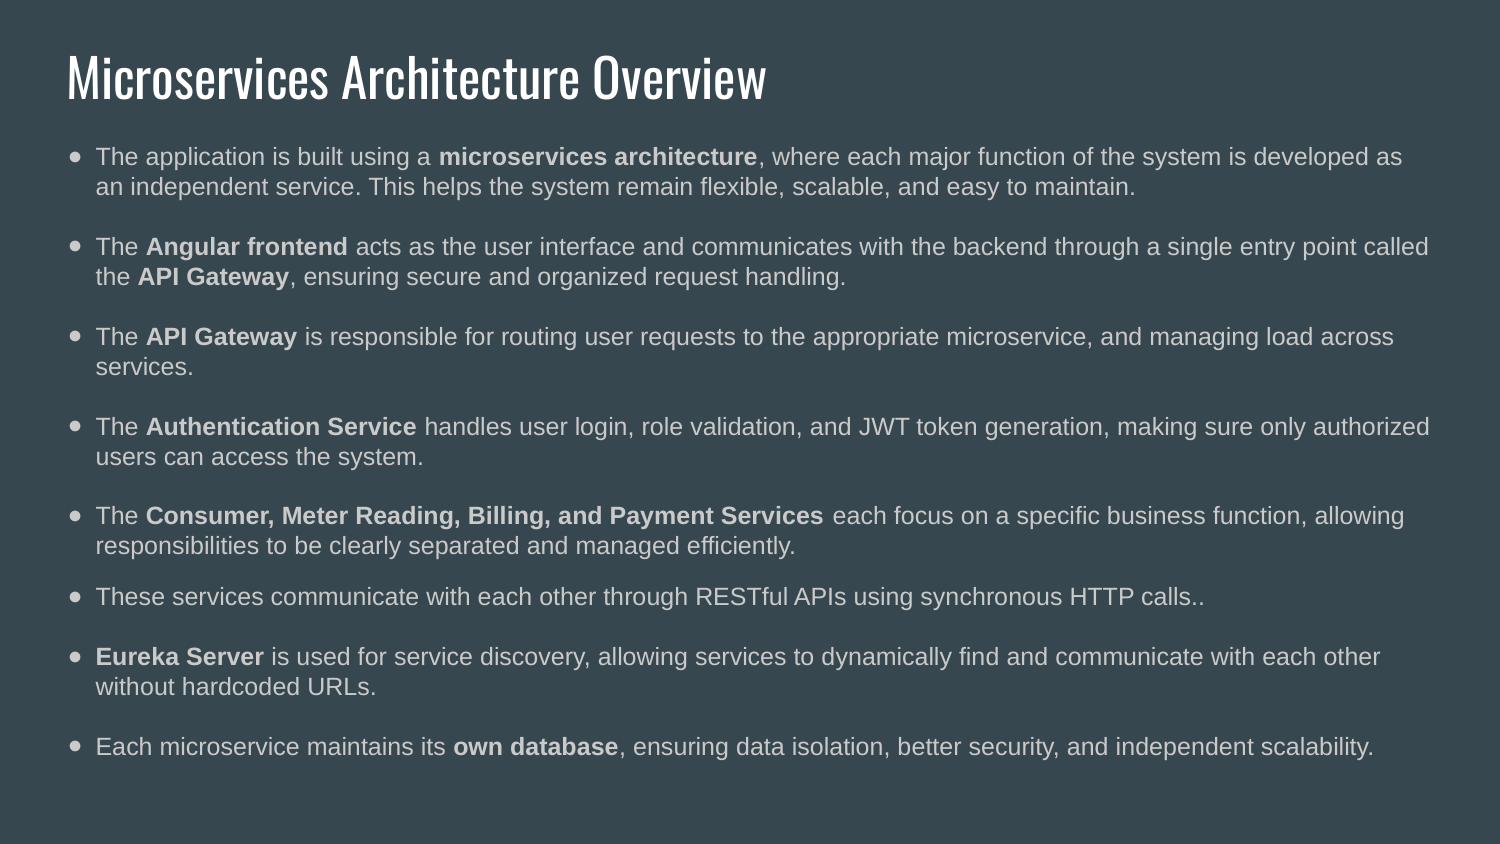

# Microservices Architecture Overview
The application is built using a microservices architecture, where each major function of the system is developed as an independent service. This helps the system remain flexible, scalable, and easy to maintain.
The Angular frontend acts as the user interface and communicates with the backend through a single entry point called the API Gateway, ensuring secure and organized request handling.
The API Gateway is responsible for routing user requests to the appropriate microservice, and managing load across services.
The Authentication Service handles user login, role validation, and JWT token generation, making sure only authorized users can access the system.
The Consumer, Meter Reading, Billing, and Payment Services each focus on a specific business function, allowing responsibilities to be clearly separated and managed efficiently.
These services communicate with each other through RESTful APIs using synchronous HTTP calls..
Eureka Server is used for service discovery, allowing services to dynamically find and communicate with each other without hardcoded URLs.
Each microservice maintains its own database, ensuring data isolation, better security, and independent scalability.